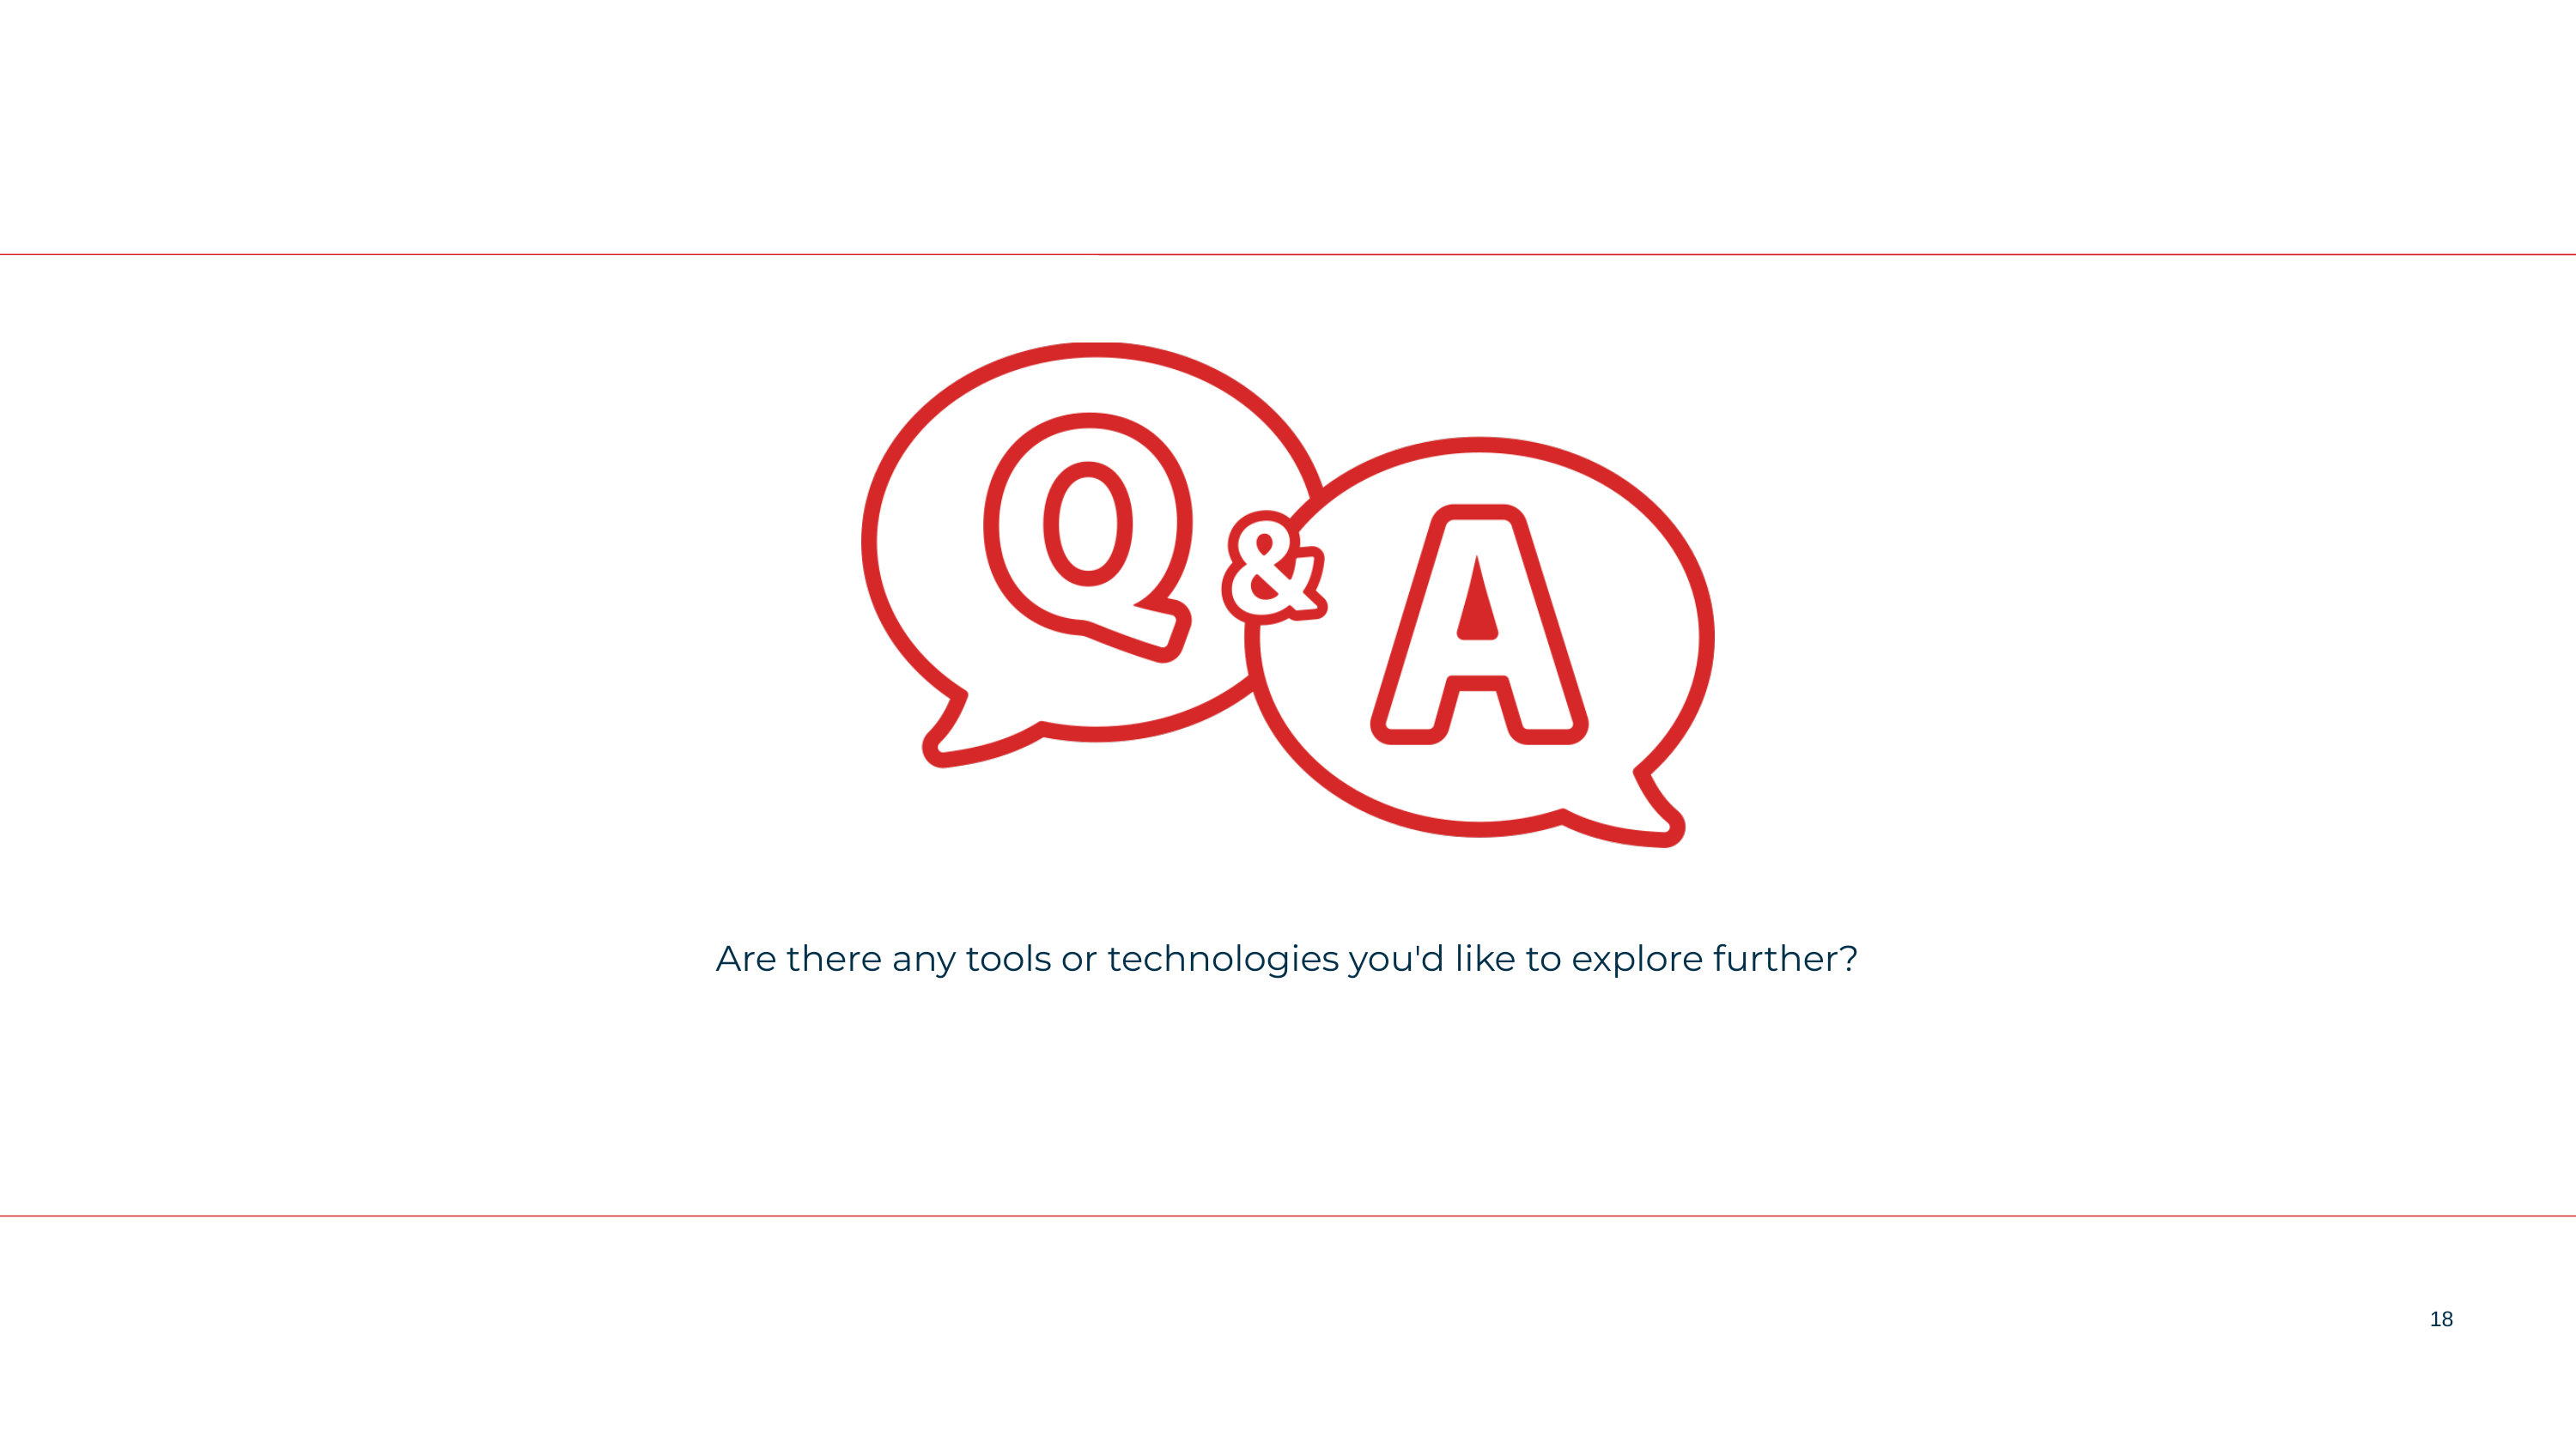

Are there any tools or technologies you'd like to explore further?

18